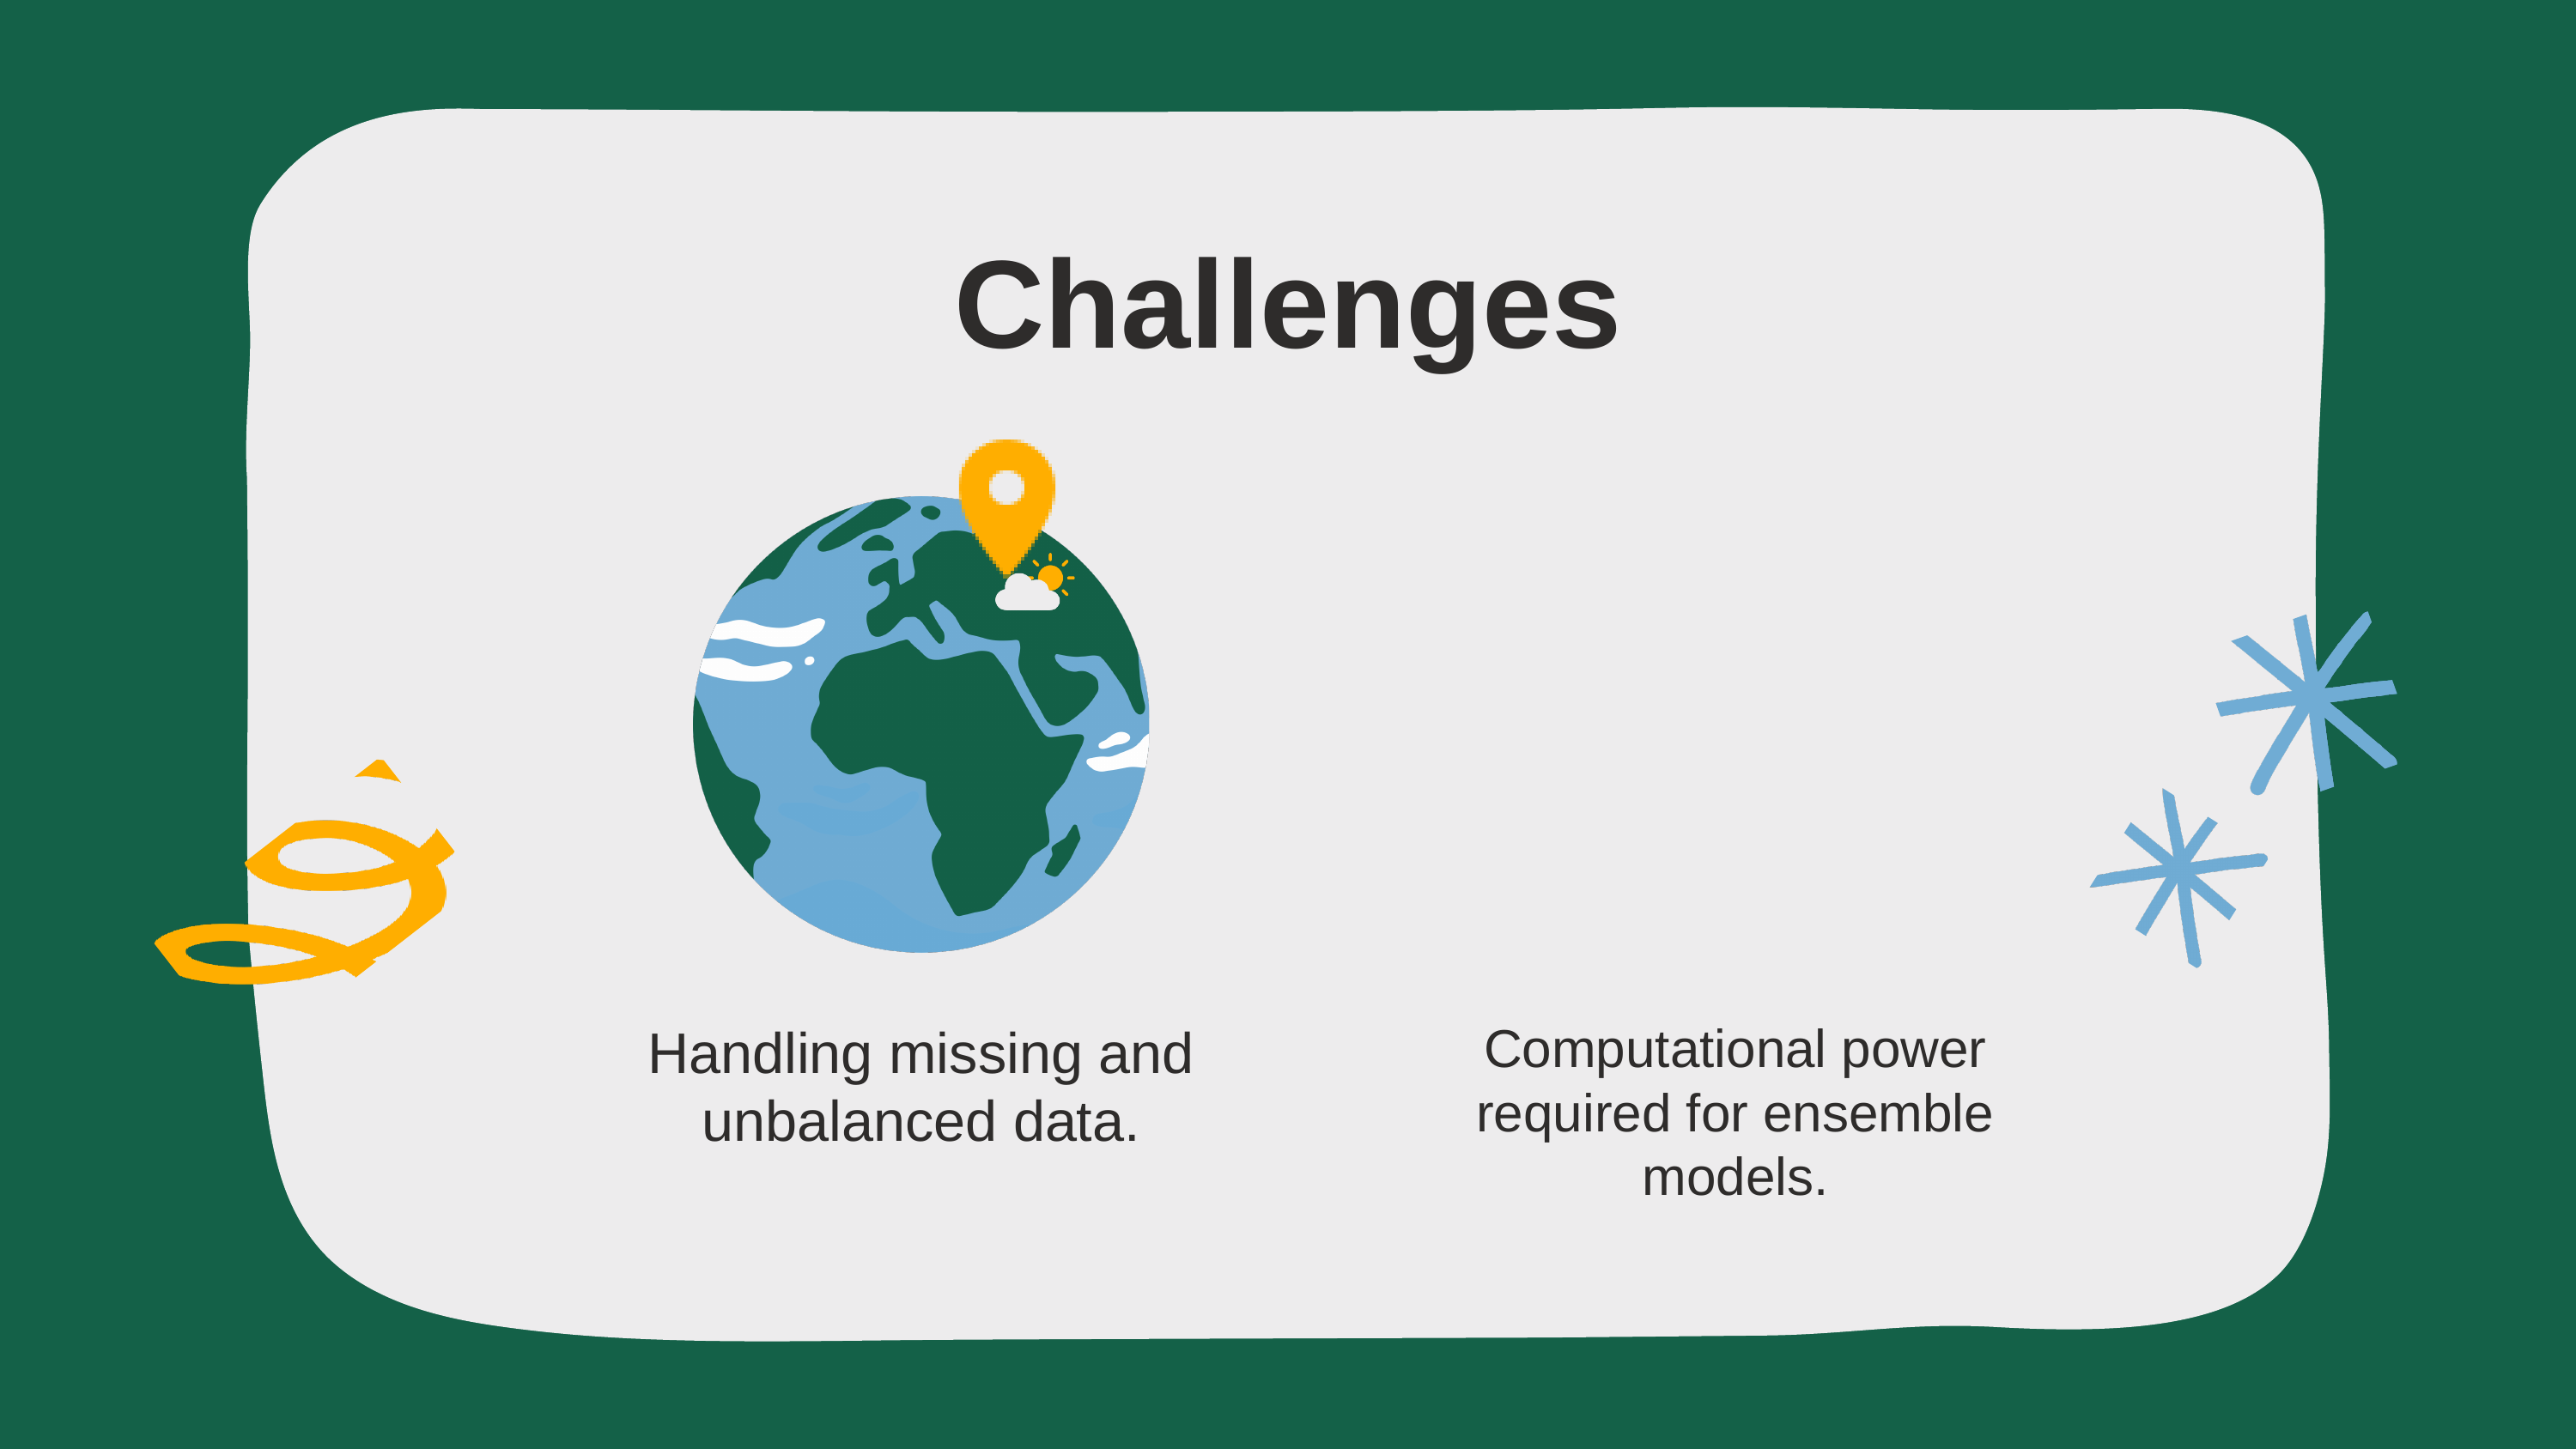

Challenges​

Computational power required for ensemble models.​
Handling missing and unbalanced data.​